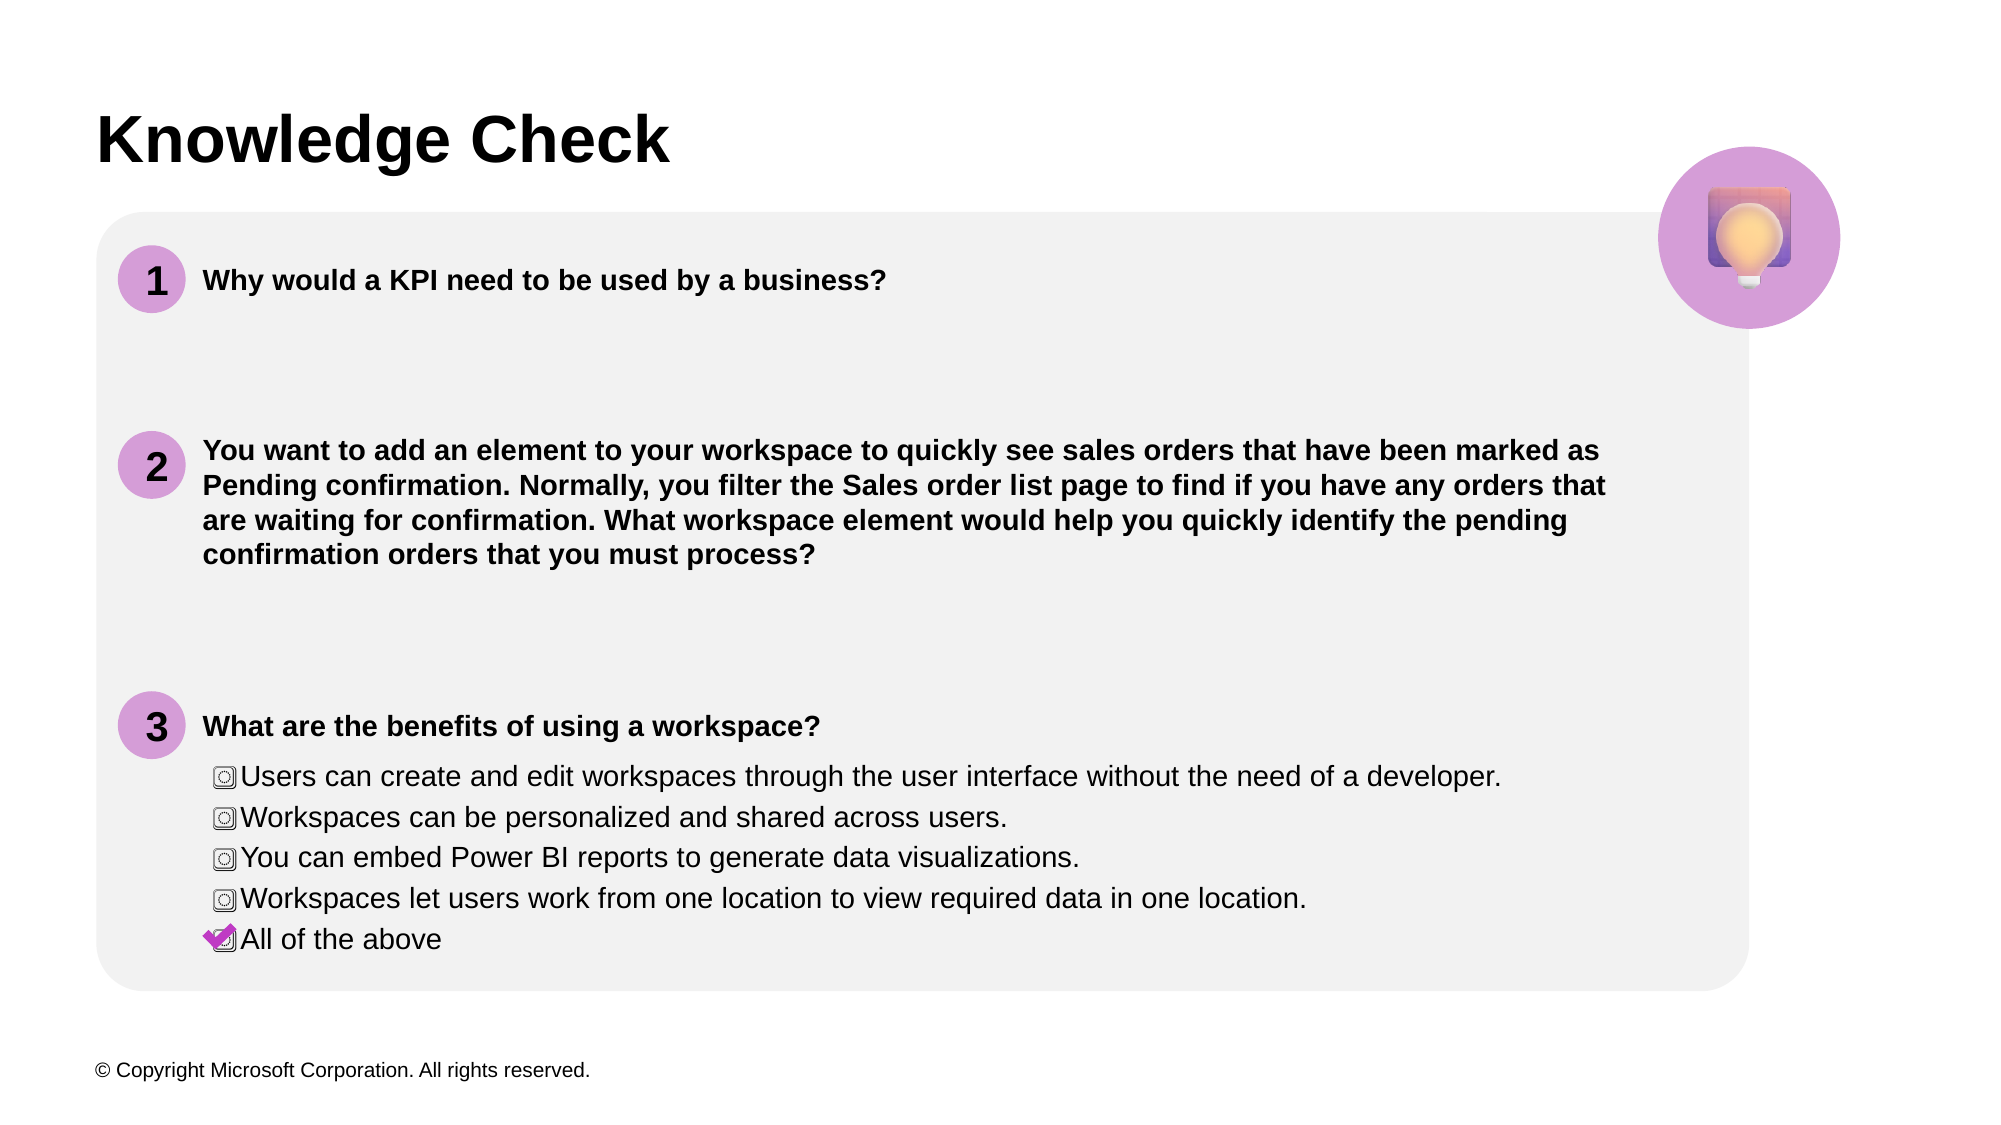

# Knowledge Check
1
Why would a KPI need to be used by a business?
2
You want to add an element to your workspace to quickly see sales orders that have been marked as Pending confirmation. Normally, you filter the Sales order list page to find if you have any orders that are waiting for confirmation. What workspace element would help you quickly identify the pending confirmation orders that you must process?
3
What are the benefits of using a workspace?
Users can create and edit workspaces through the user interface without the need of a developer.
Workspaces can be personalized and shared across users.
You can embed Power BI reports to generate data visualizations.
Workspaces let users work from one location to view required data in one location.
All of the above